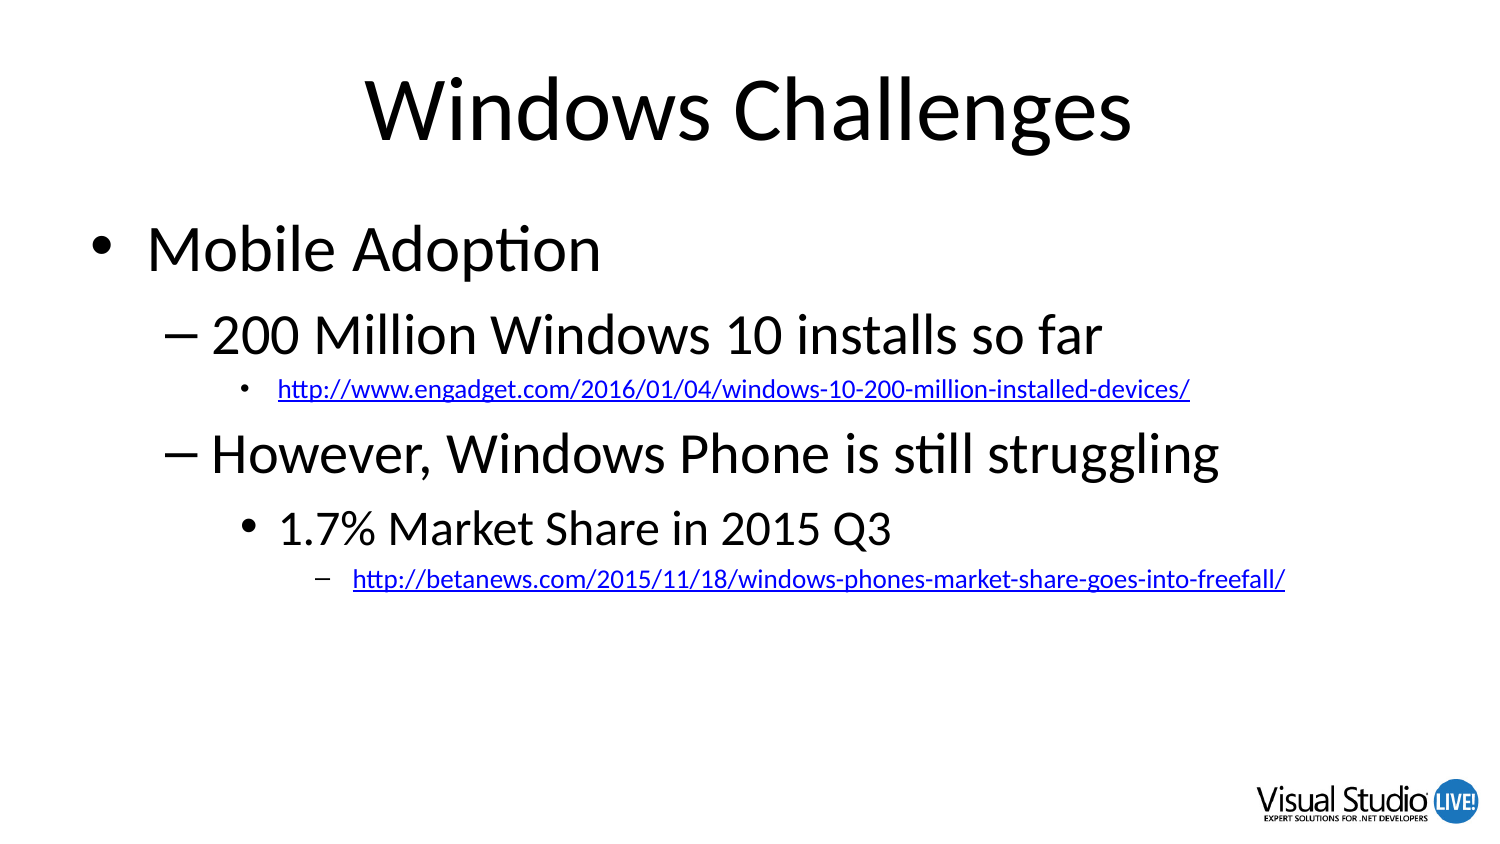

# Windows Challenges
Mobile Adoption
200 Million Windows 10 installs so far
http://www.engadget.com/2016/01/04/windows-10-200-million-installed-devices/
However, Windows Phone is still struggling
1.7% Market Share in 2015 Q3
http://betanews.com/2015/11/18/windows-phones-market-share-goes-into-freefall/